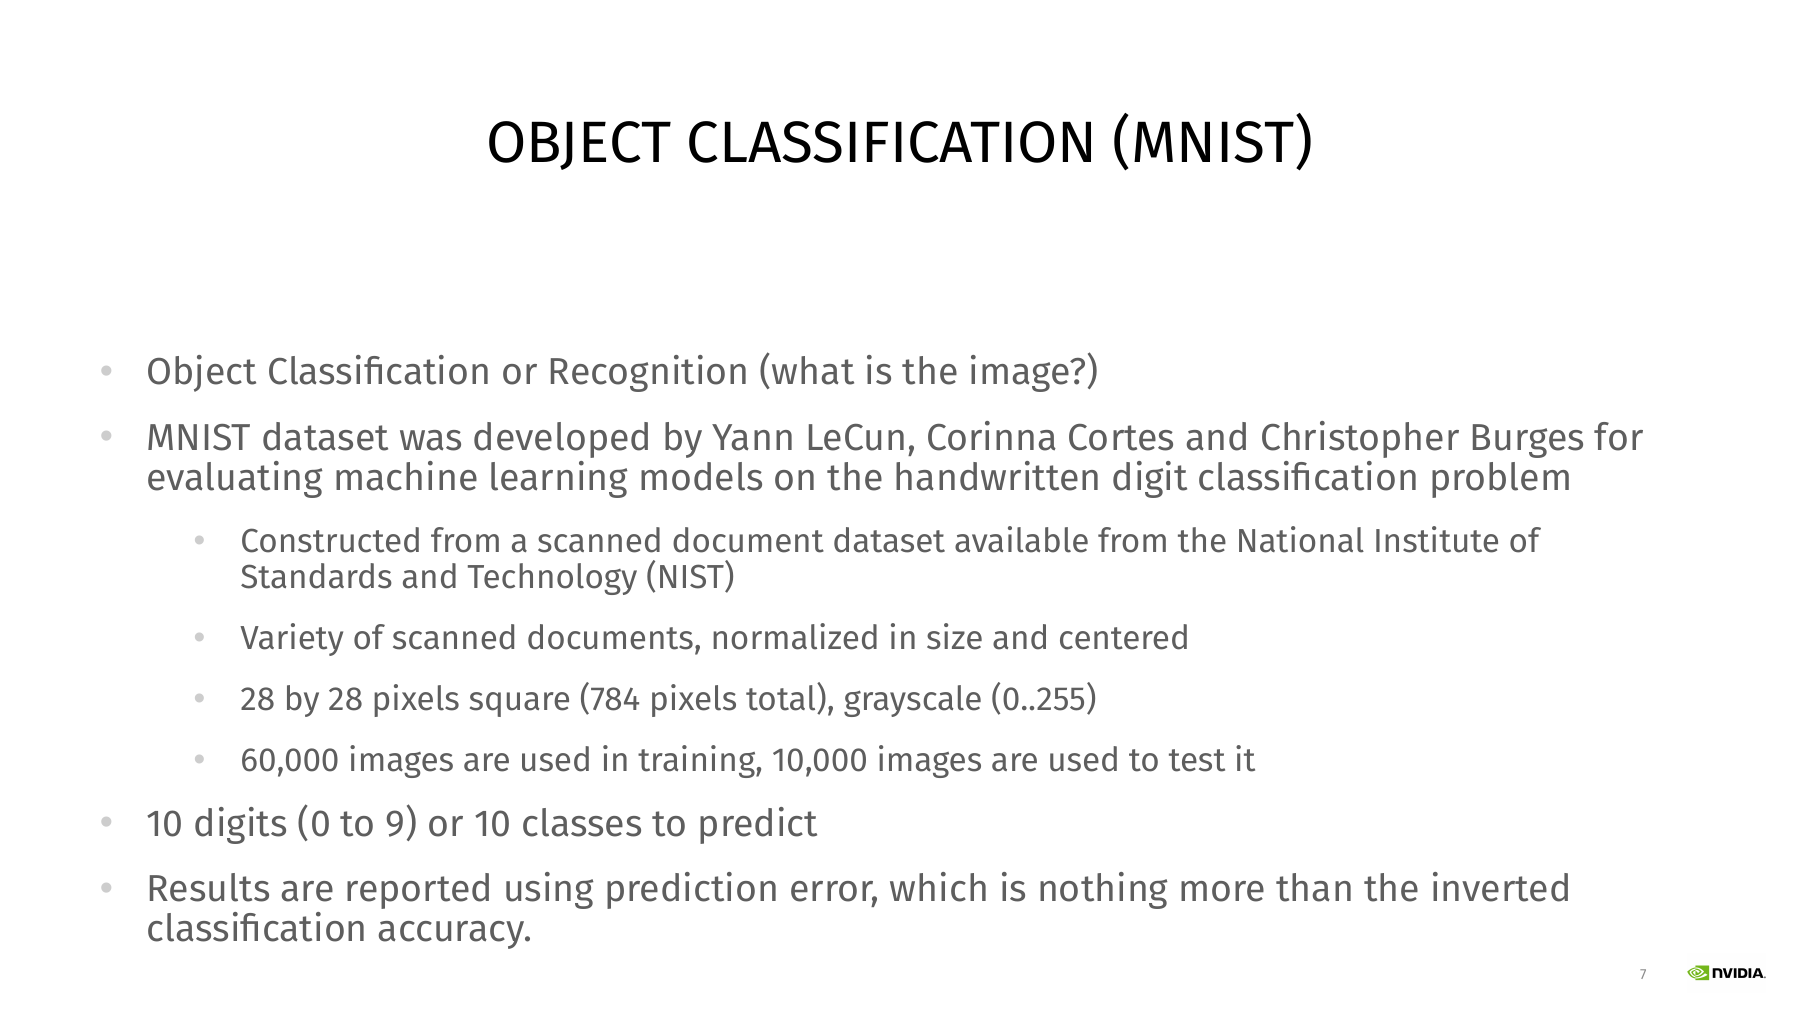

# Object Classification (MNIST)

Object Classification or Recognition (what is the image?)
MNIST dataset was developed by Yann LeCun, Corinna Cortes and Christopher Burges for evaluating machine learning models on the handwritten digit classification problem
Constructed from a scanned document dataset available from the National Institute of Standards and Technology (NIST)
Variety of scanned documents, normalized in size and centered
28 by 28 pixels square (784 pixels total), grayscale (0..255)
60,000 images are used in training, 10,000 images are used to test it
10 digits (0 to 9) or 10 classes to predict
Results are reported using prediction error, which is nothing more than the inverted classification accuracy.